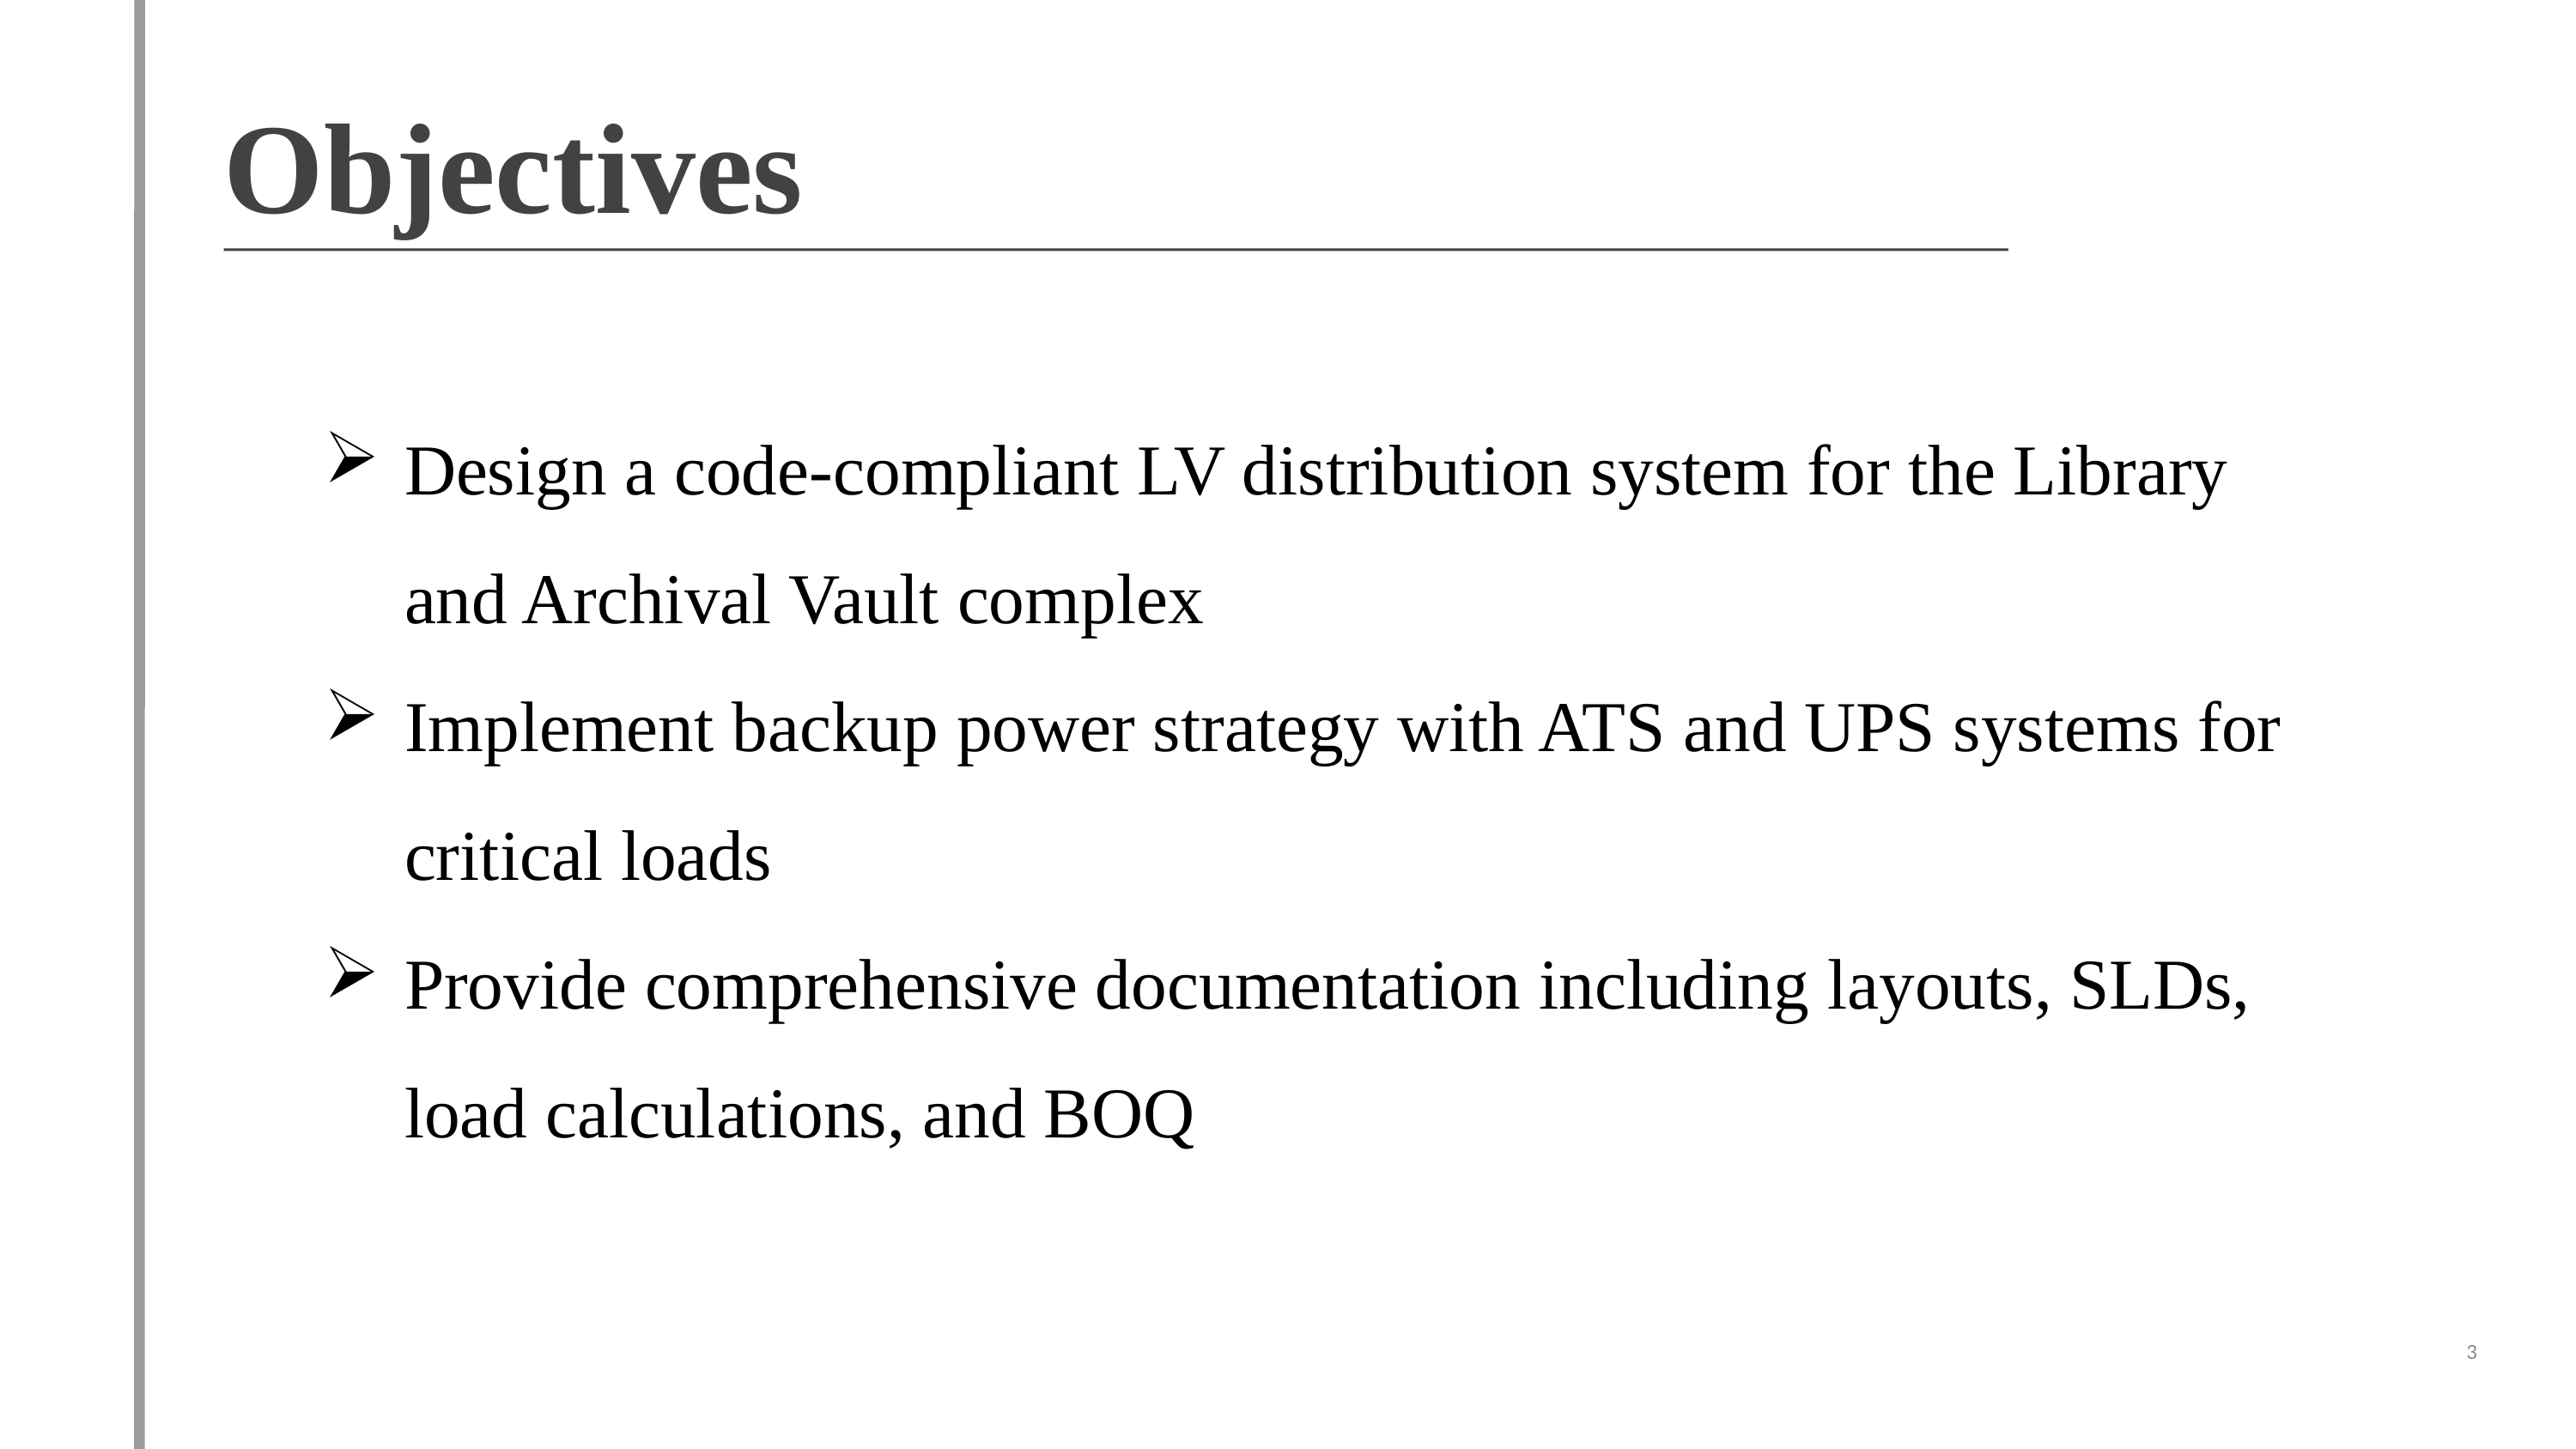

Objectives

Design a code-compliant LV distribution system for the Library and Archival Vault complex
Implement backup power strategy with ATS and UPS systems for critical loads
Provide comprehensive documentation including layouts, SLDs, load calculations, and BOQ
3